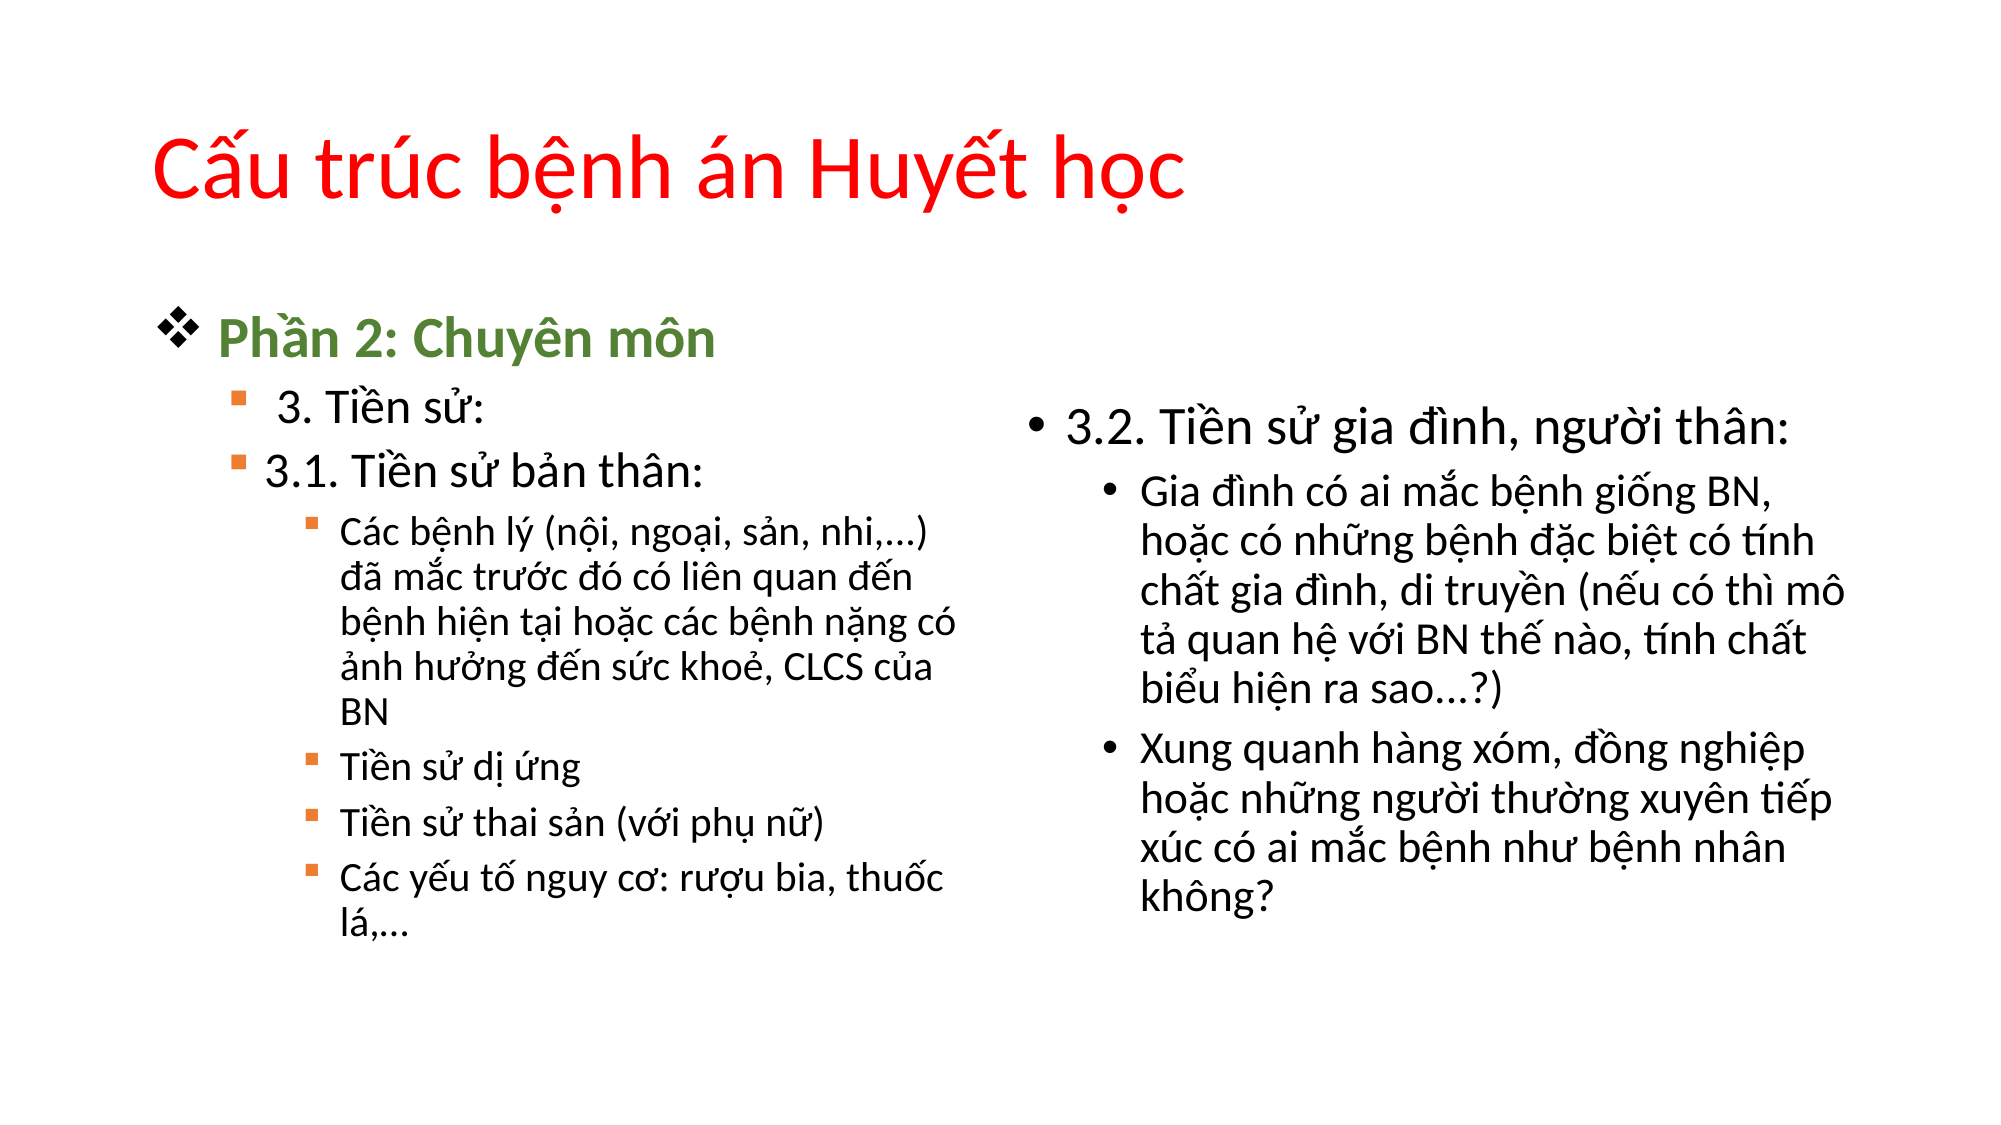

# Cấu trúc bệnh án Huyết học
 Phần 2: Chuyên môn
 3. Tiền sử:
3.1. Tiền sử bản thân:
Các bệnh lý (nội, ngoại, sản, nhi,...) đã mắc trước đó có liên quan đến bệnh hiện tại hoặc các bệnh nặng có ảnh hưởng đến sức khoẻ, CLCS của BN
Tiền sử dị ứng
Tiền sử thai sản (với phụ nữ)
Các yếu tố nguy cơ: rượu bia, thuốc lá,…

3.2. Tiền sử gia đình, người thân:
Gia đình có ai mắc bệnh giống BN, hoặc có những bệnh đặc biệt có tính chất gia đình, di truyền (nếu có thì mô tả quan hệ với BN thế nào, tính chất biểu hiện ra sao...?)
Xung quanh hàng xóm, đồng nghiệp hoặc những người thường xuyên tiếp xúc có ai mắc bệnh như bệnh nhân không?